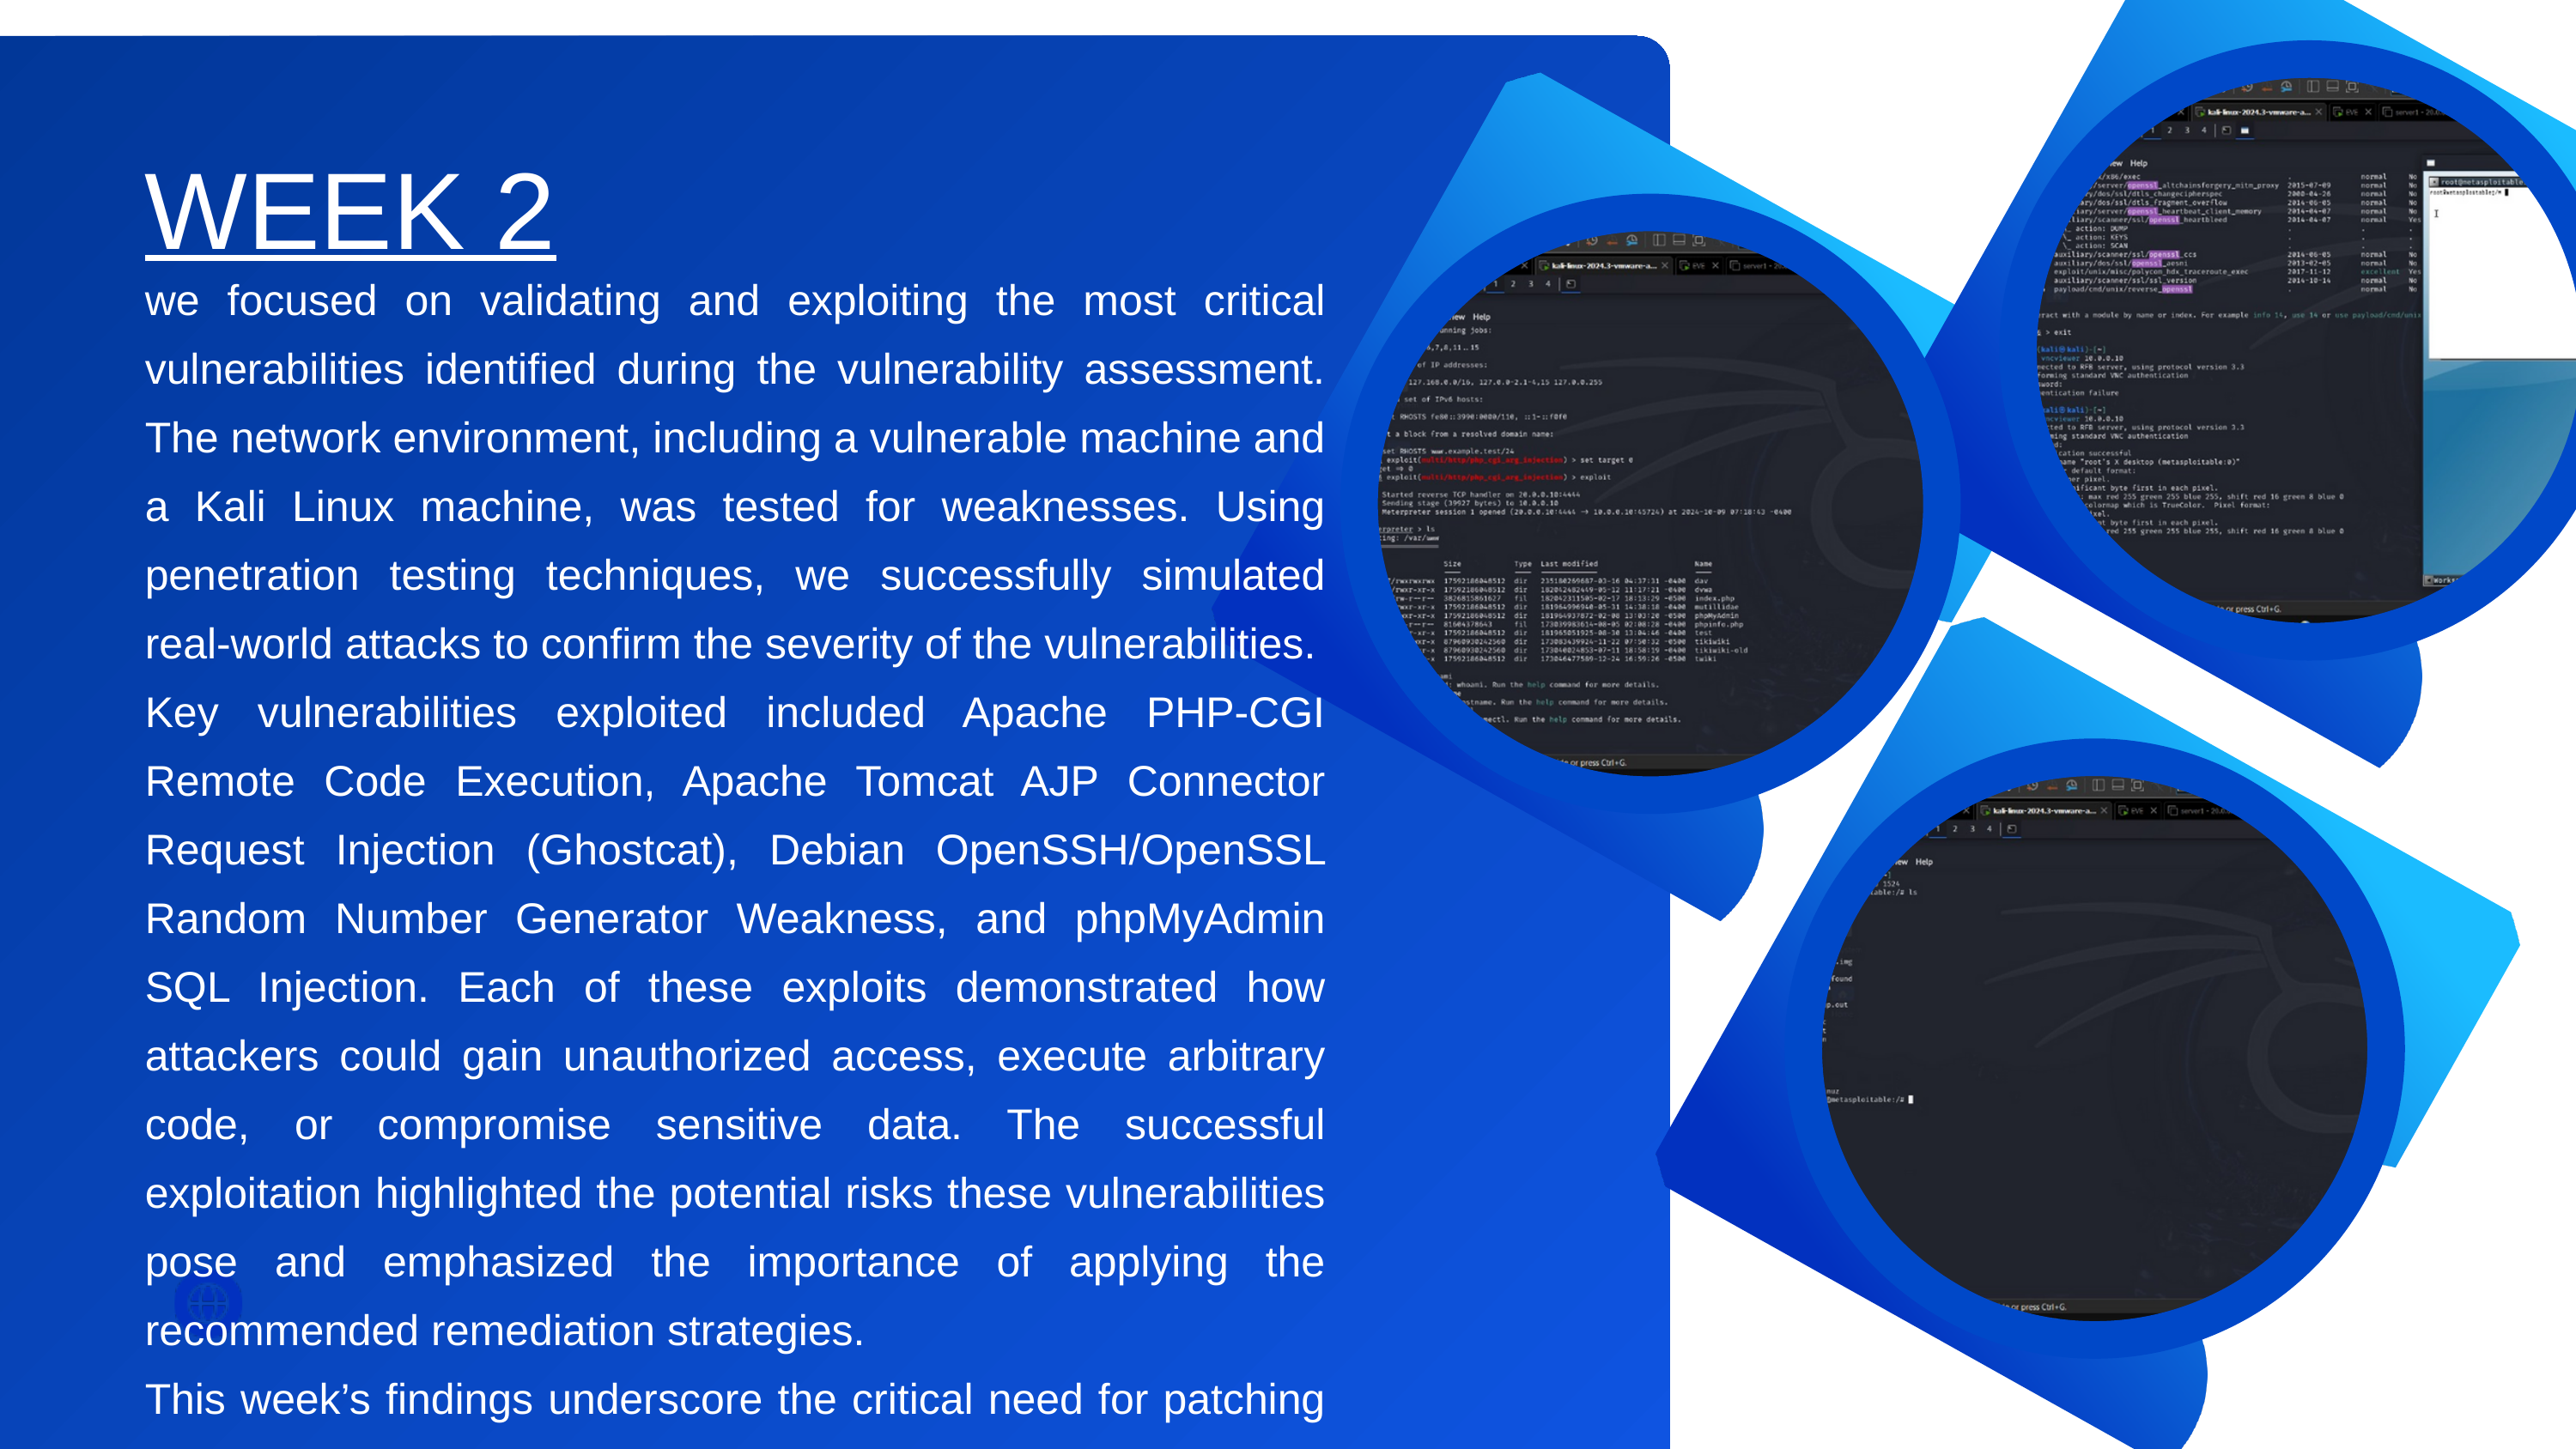

WEEK 2

we focused on validating and exploiting the most critical vulnerabilities identified during the vulnerability assessment. The network environment, including a vulnerable machine and a Kali Linux machine, was tested for weaknesses. Using penetration testing techniques, we successfully simulated real-world attacks to confirm the severity of the vulnerabilities.
Key vulnerabilities exploited included Apache PHP-CGI Remote Code Execution, Apache Tomcat AJP Connector Request Injection (Ghostcat), Debian OpenSSH/OpenSSL Random Number Generator Weakness, and phpMyAdmin SQL Injection. Each of these exploits demonstrated how attackers could gain unauthorized access, execute arbitrary code, or compromise sensitive data. The successful exploitation highlighted the potential risks these vulnerabilities pose and emphasized the importance of applying the recommended remediation strategies.
This week’s findings underscore the critical need for patching and securing the environment to prevent real-world attacks